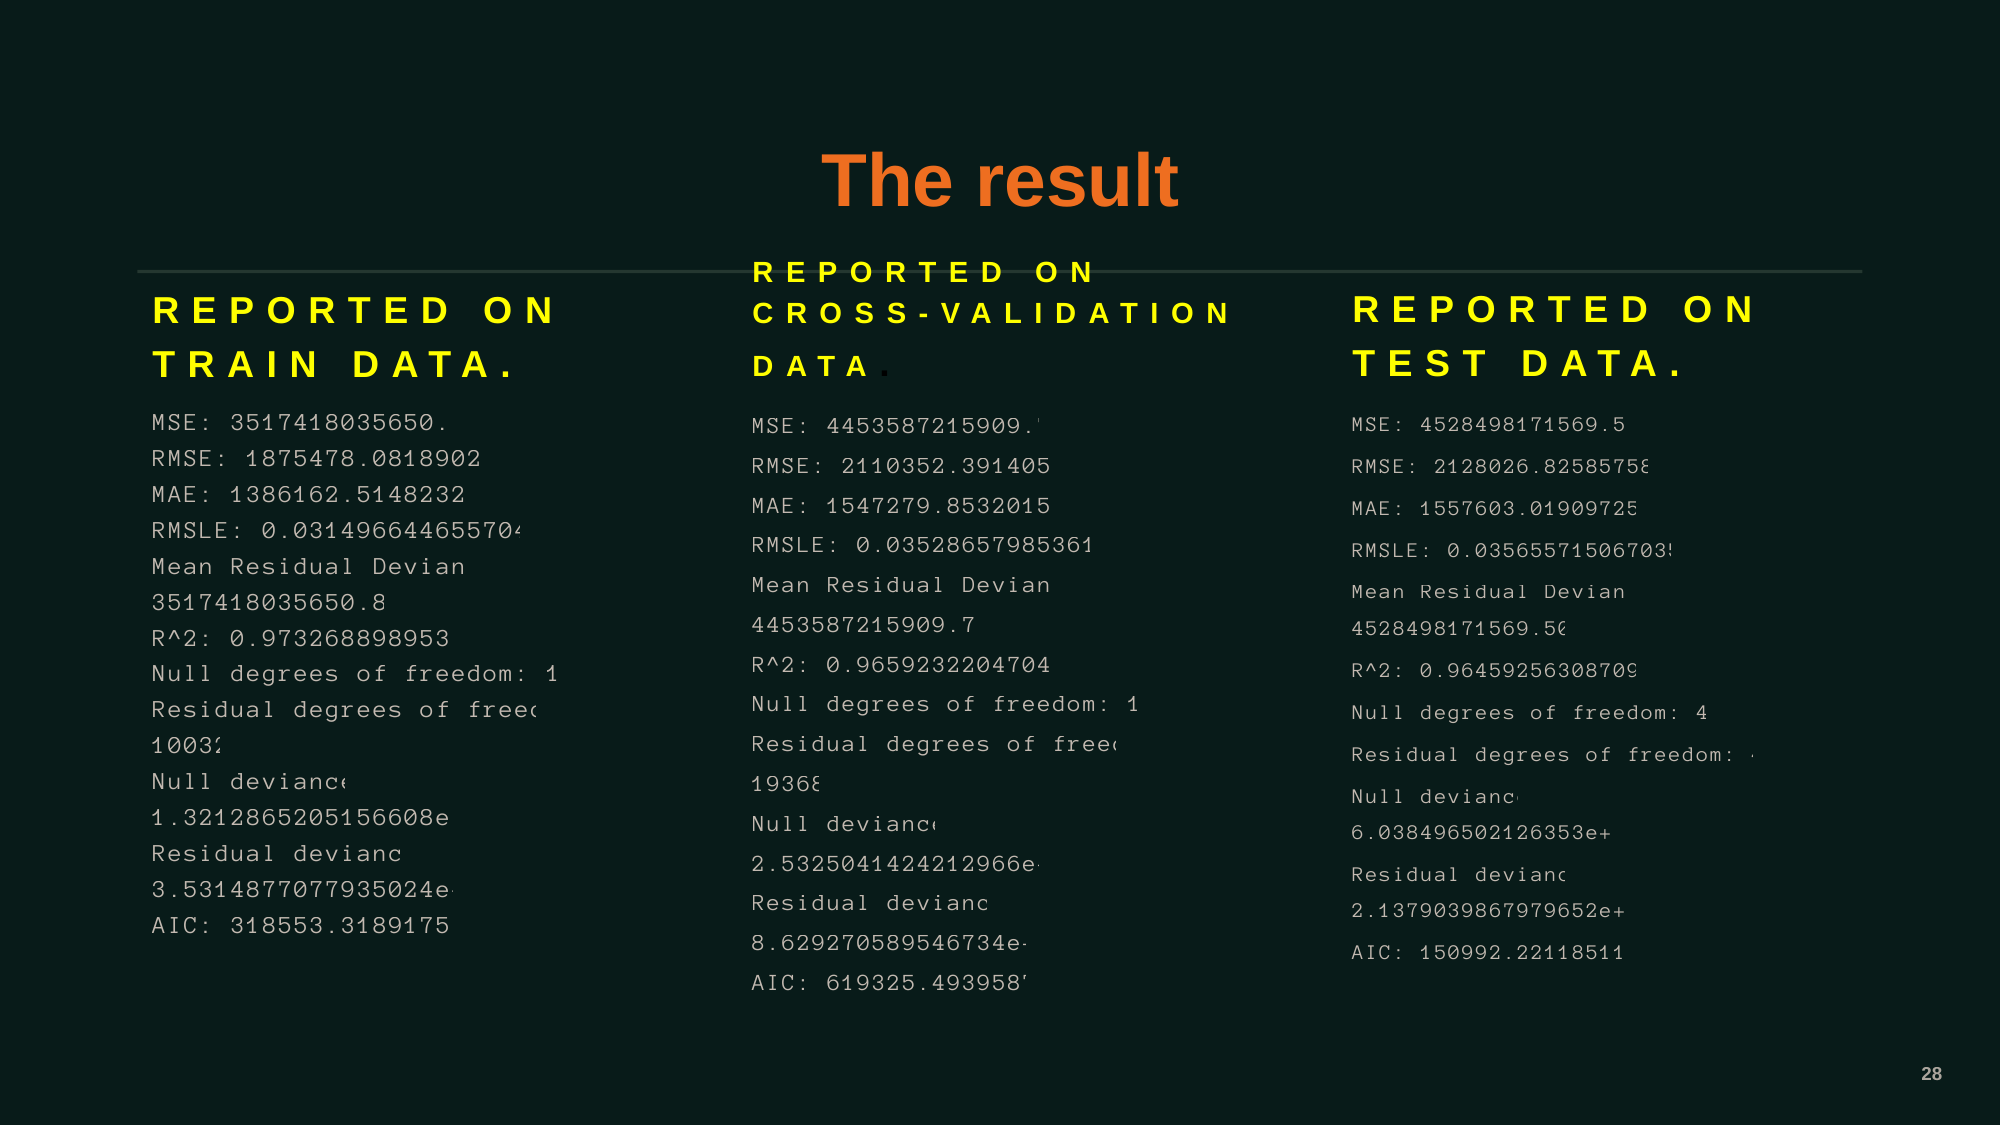

# The result
Reported on cross-validation data.
Reported on test data.
Reported on train data.
MSE: 4453587215909.751 
RMSE: 2110352.391405225 
MAE: 1547279.8532015597 
RMSLE: 0.03528657985361276 
Mean Residual Deviance: 4453587215909.751 
R^2: 0.9659232204704427 
Null degrees of freedom: 19375 
Residual degrees of freedom: 19368 
Null deviance: 2.5325041424212966e+18 
Residual deviance: 8.629270589546734e+16 
AIC: 619325.493958776
MSE: 4528498171569.509
RMSE: 2128026.8258575853
MAE: 1557603.0190972523
RMSLE: 0.03565571506703599
Mean Residual Deviance: 4528498171569.509
R^2: 0.9645925630870953
Null degrees of freedom: 4720
Residual degrees of freedom: 4713
Null deviance: 6.038496502126353e+17
Residual deviance: 2.1379039867979652e+16
AIC: 150992.22118511234

MSE: 3517418035650.899 
RMSE: 1875478.0818902948 
MAE: 1386162.5148232258 
RMSLE: 0.031496644655704585 
Mean Residual Deviance: 3517418035650.899 
R^2: 0.973268898953974 
Null degrees of freedom: 10039 
Residual degrees of freedom: 10032 
Null deviance: 1.3212865205156608e+18 
Residual deviance: 3.5314877077935024e+16 
AIC: 318553.3189175752
28